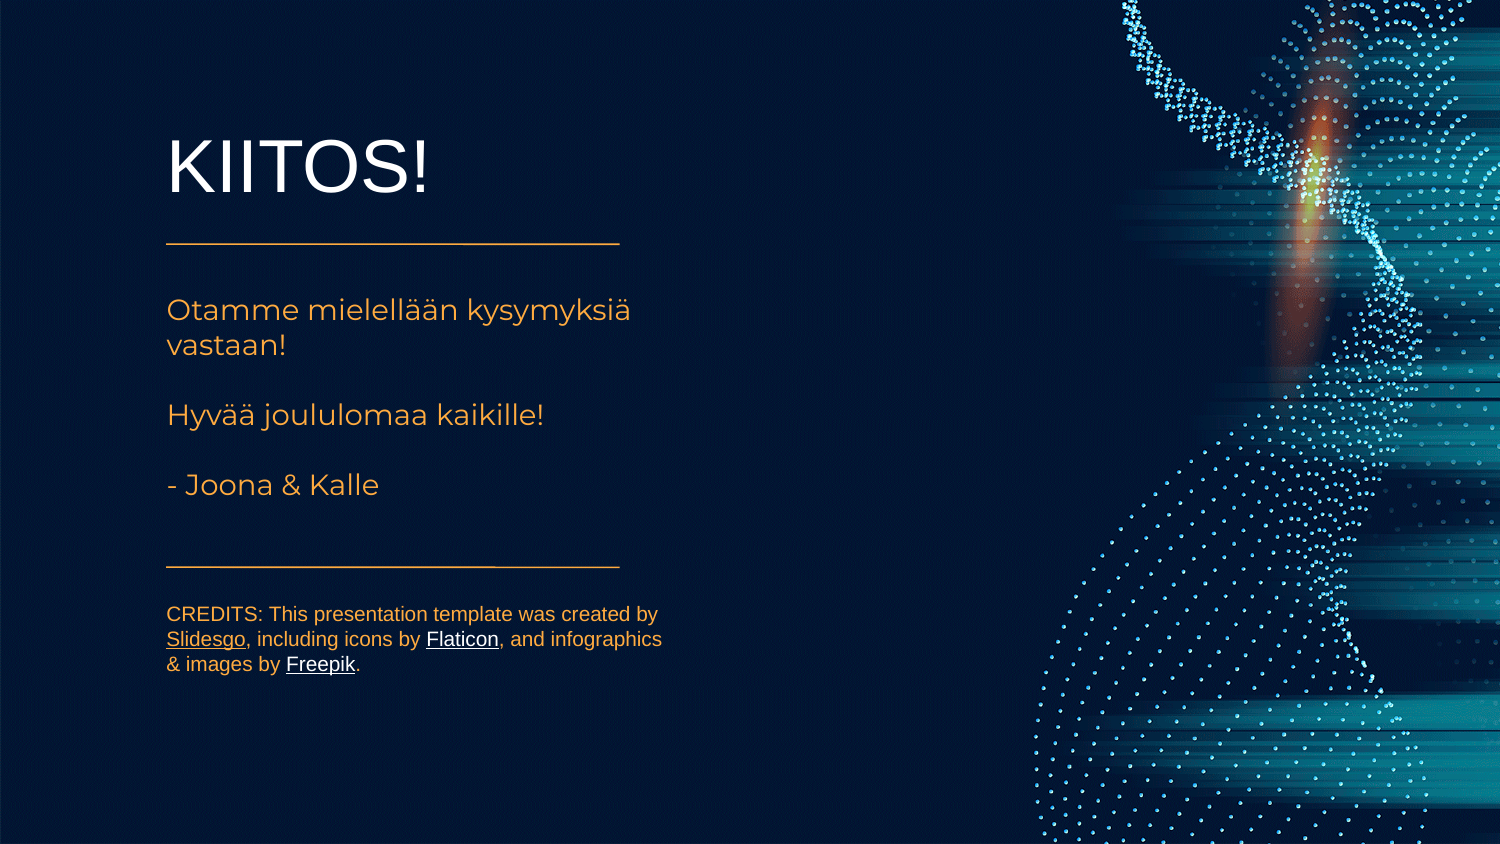

# KIITOS!
Otamme mielellään kysymyksiä vastaan!

Hyvää joululomaa kaikille!

- Joona & Kalle